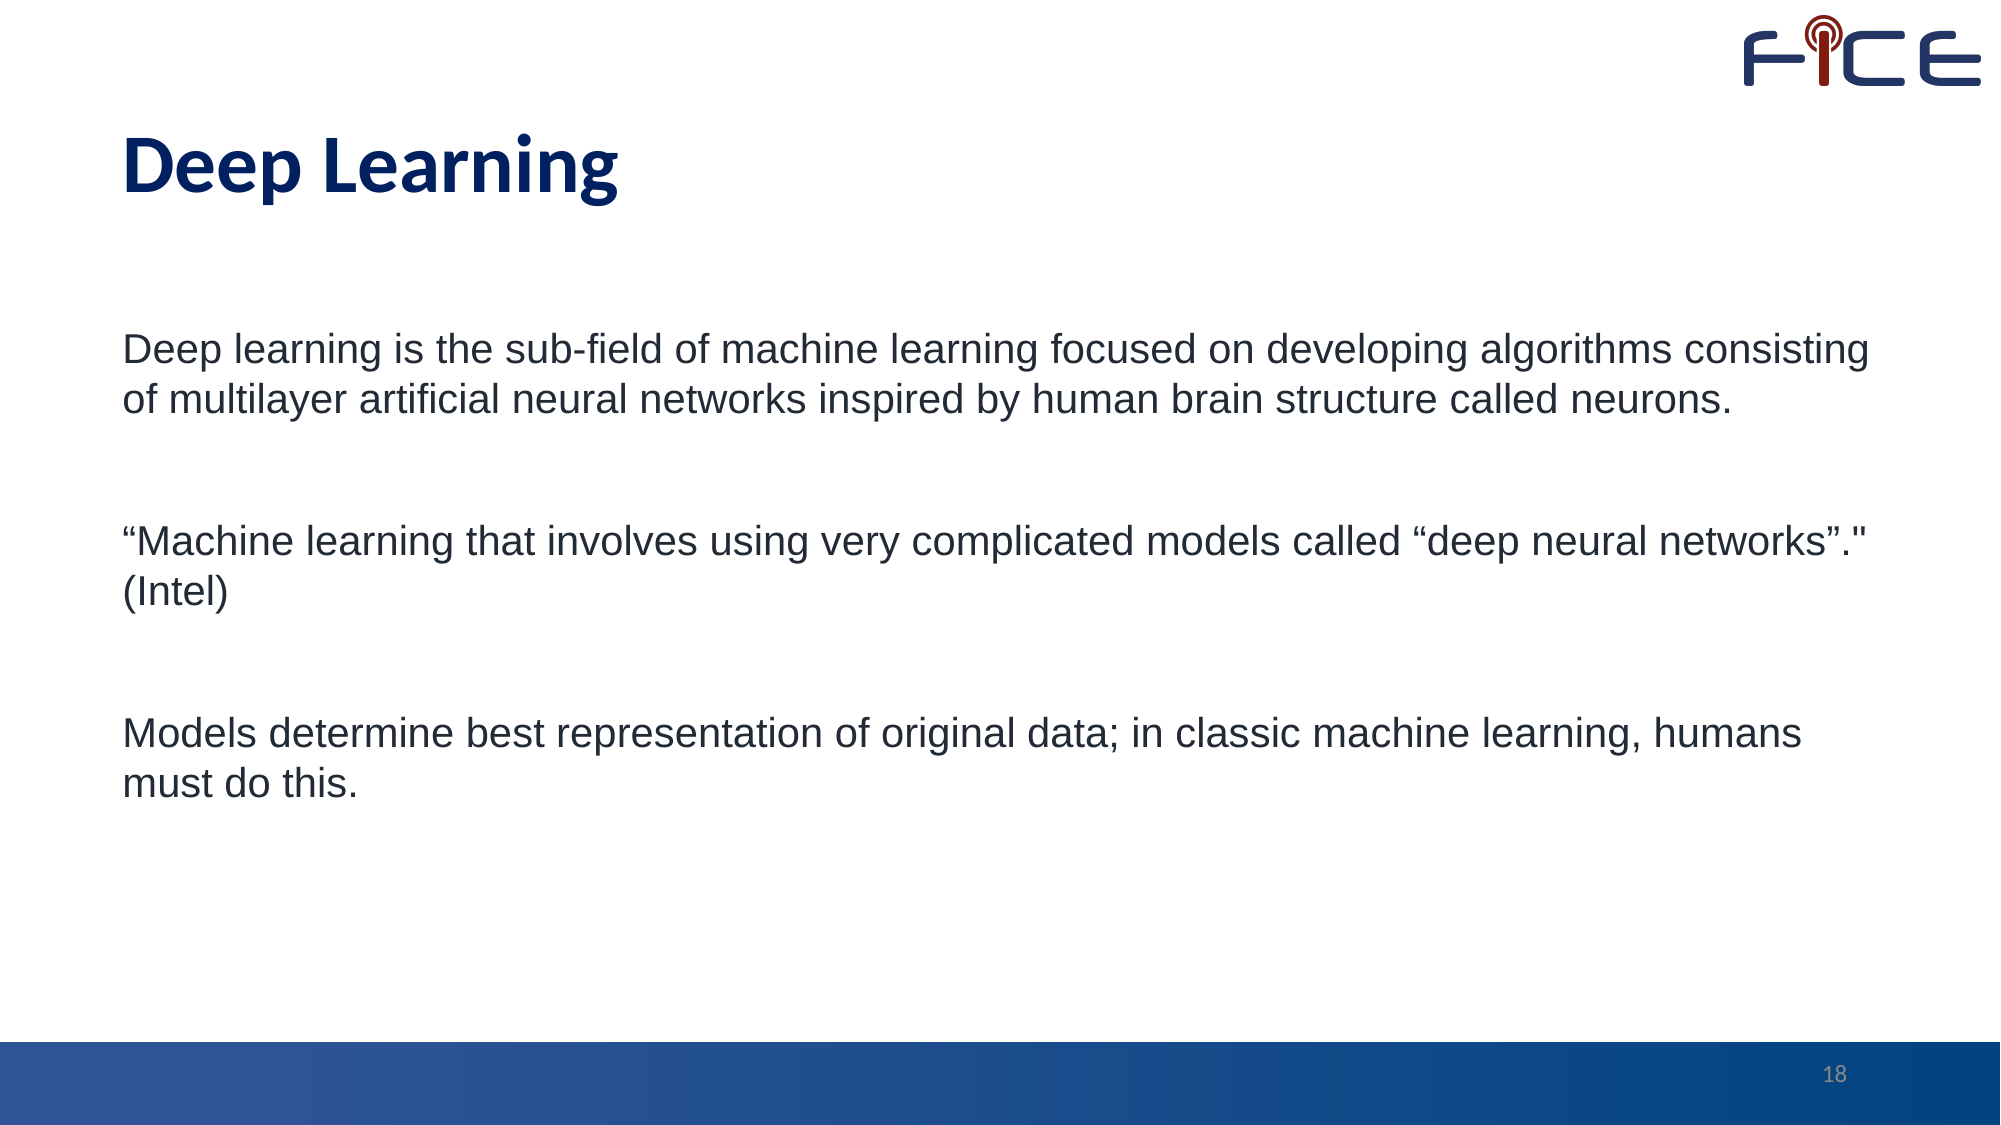

Deep Learning

Deep learning is the sub-field of machine learning focused on developing algorithms consisting of multilayer artificial neural networks inspired by human brain structure called neurons.

“Machine learning that involves using very complicated models called “deep neural networks”." (Intel)

Models determine best representation of original data; in classic machine learning, humans must do this.
18